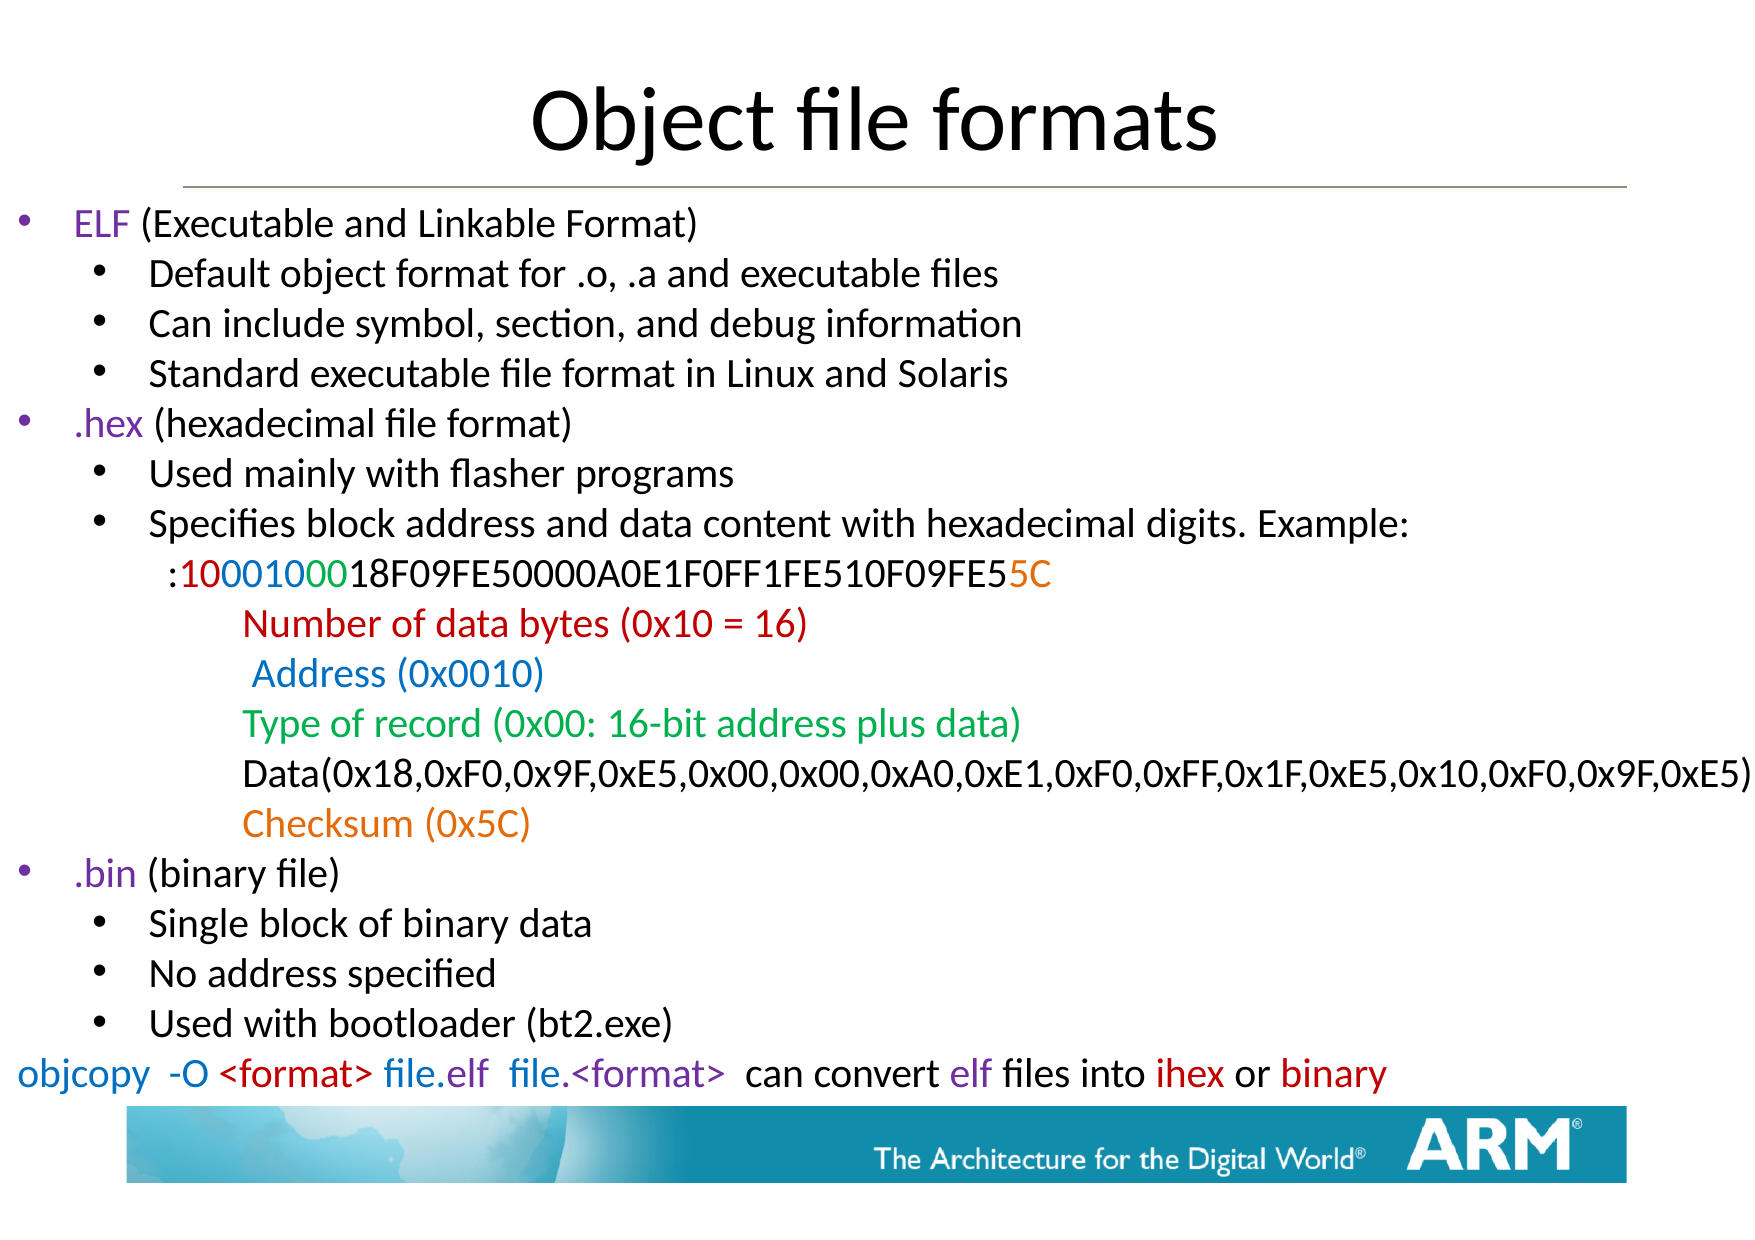

# Object file formats
ELF (Executable and Linkable Format)
Default object format for .o, .a and executable files
Can include symbol, section, and debug information
Standard executable file format in Linux and Solaris
.hex (hexadecimal file format)
Used mainly with flasher programs
Specifies block address and data content with hexadecimal digits. Example:
:1000100018F09FE50000A0E1F0FF1FE510F09FE55C
Number of data bytes (0x10 = 16)
 Address (0x0010)
Type of record (0x00: 16-bit address plus data)
Data(0x18,0xF0,0x9F,0xE5,0x00,0x00,0xA0,0xE1,0xF0,0xFF,0x1F,0xE5,0x10,0xF0,0x9F,0xE5)
Checksum (0x5C)
.bin (binary file)
Single block of binary data
No address specified
Used with bootloader (bt2.exe)
objcopy -O <format> file.elf file.<format> can convert elf files into ihex or binary